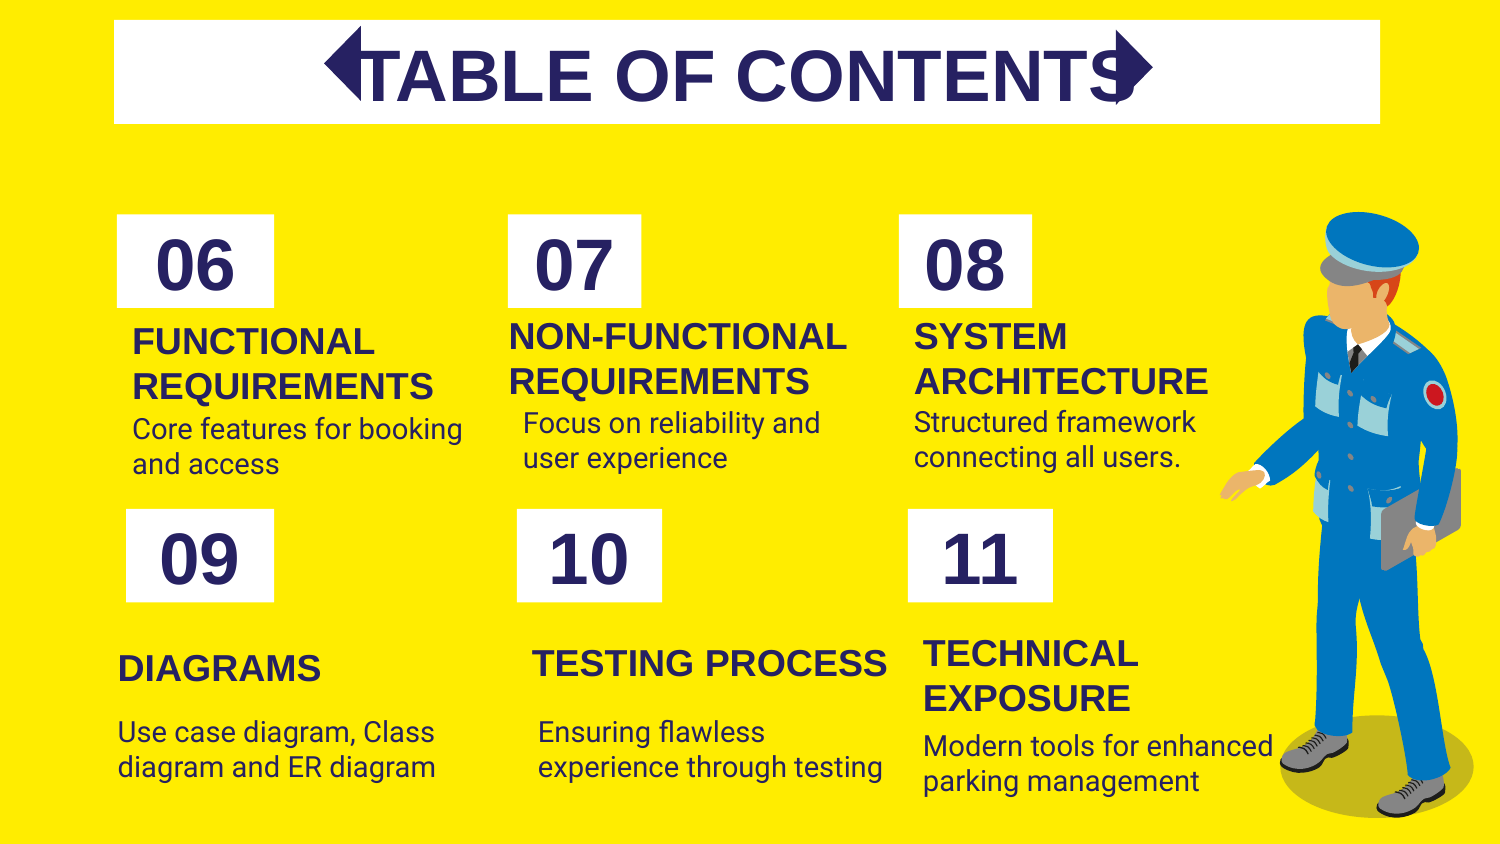

TABLE OF CONTENTS

# 06
07
08
FUNCTIONAL REQUIREMENTS
NON-FUNCTIONAL REQUIREMENTS
SYSTEM ARCHITECTURE
Structured framework connecting all users.

Focus on reliability and user experience

Core features for booking and access

09
10
11
TESTING PROCESS
TECHNICAL EXPOSURE
DIAGRAMS
Use case diagram, Class diagram and ER diagram

Ensuring flawless experience through testing
Modern tools for enhanced parking management